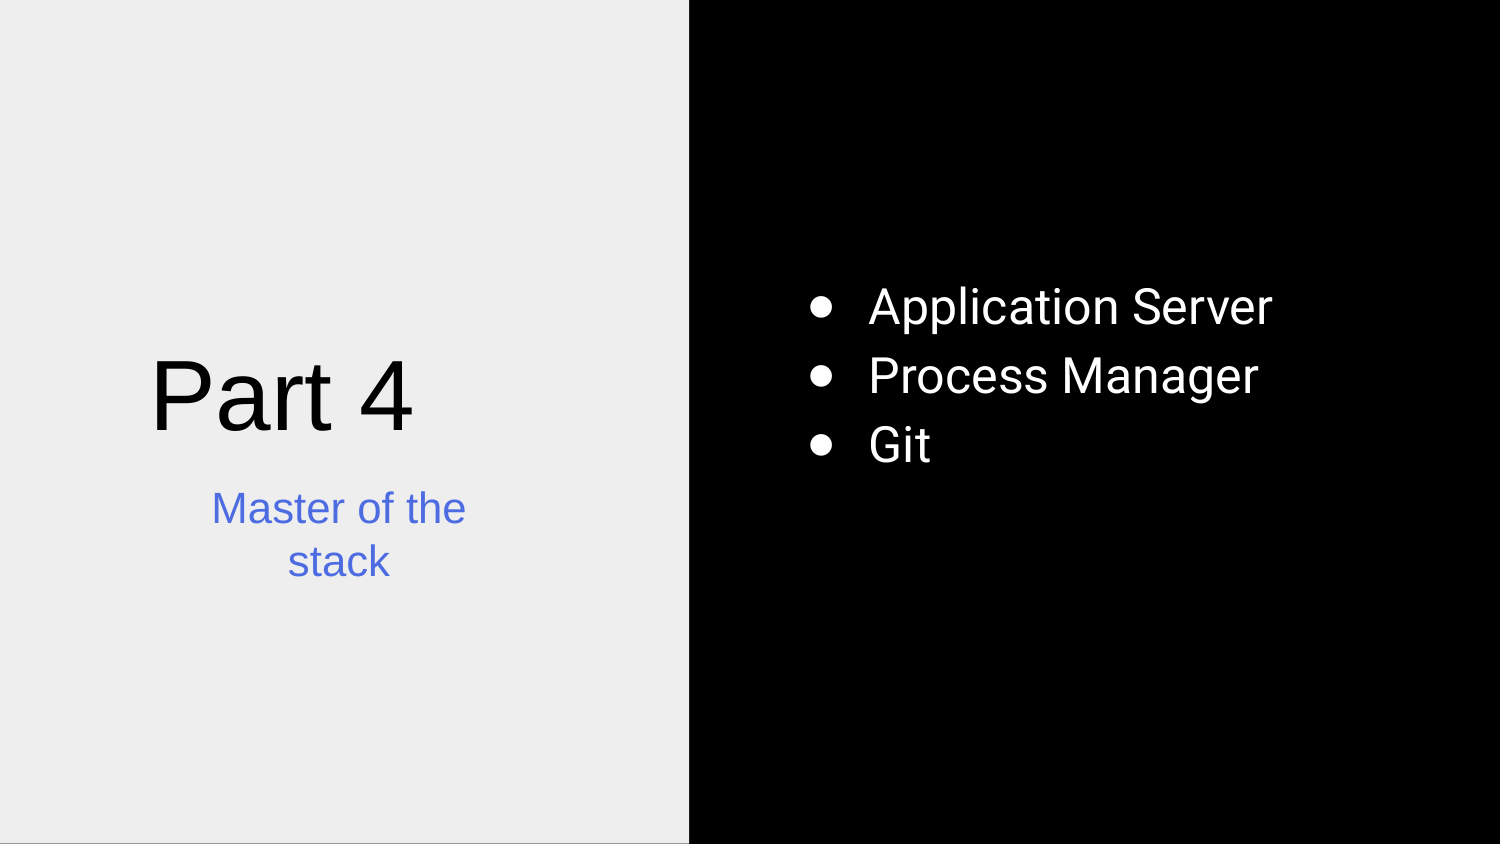

Application Server
Process Manager
Git

Part 4
Master of the stack